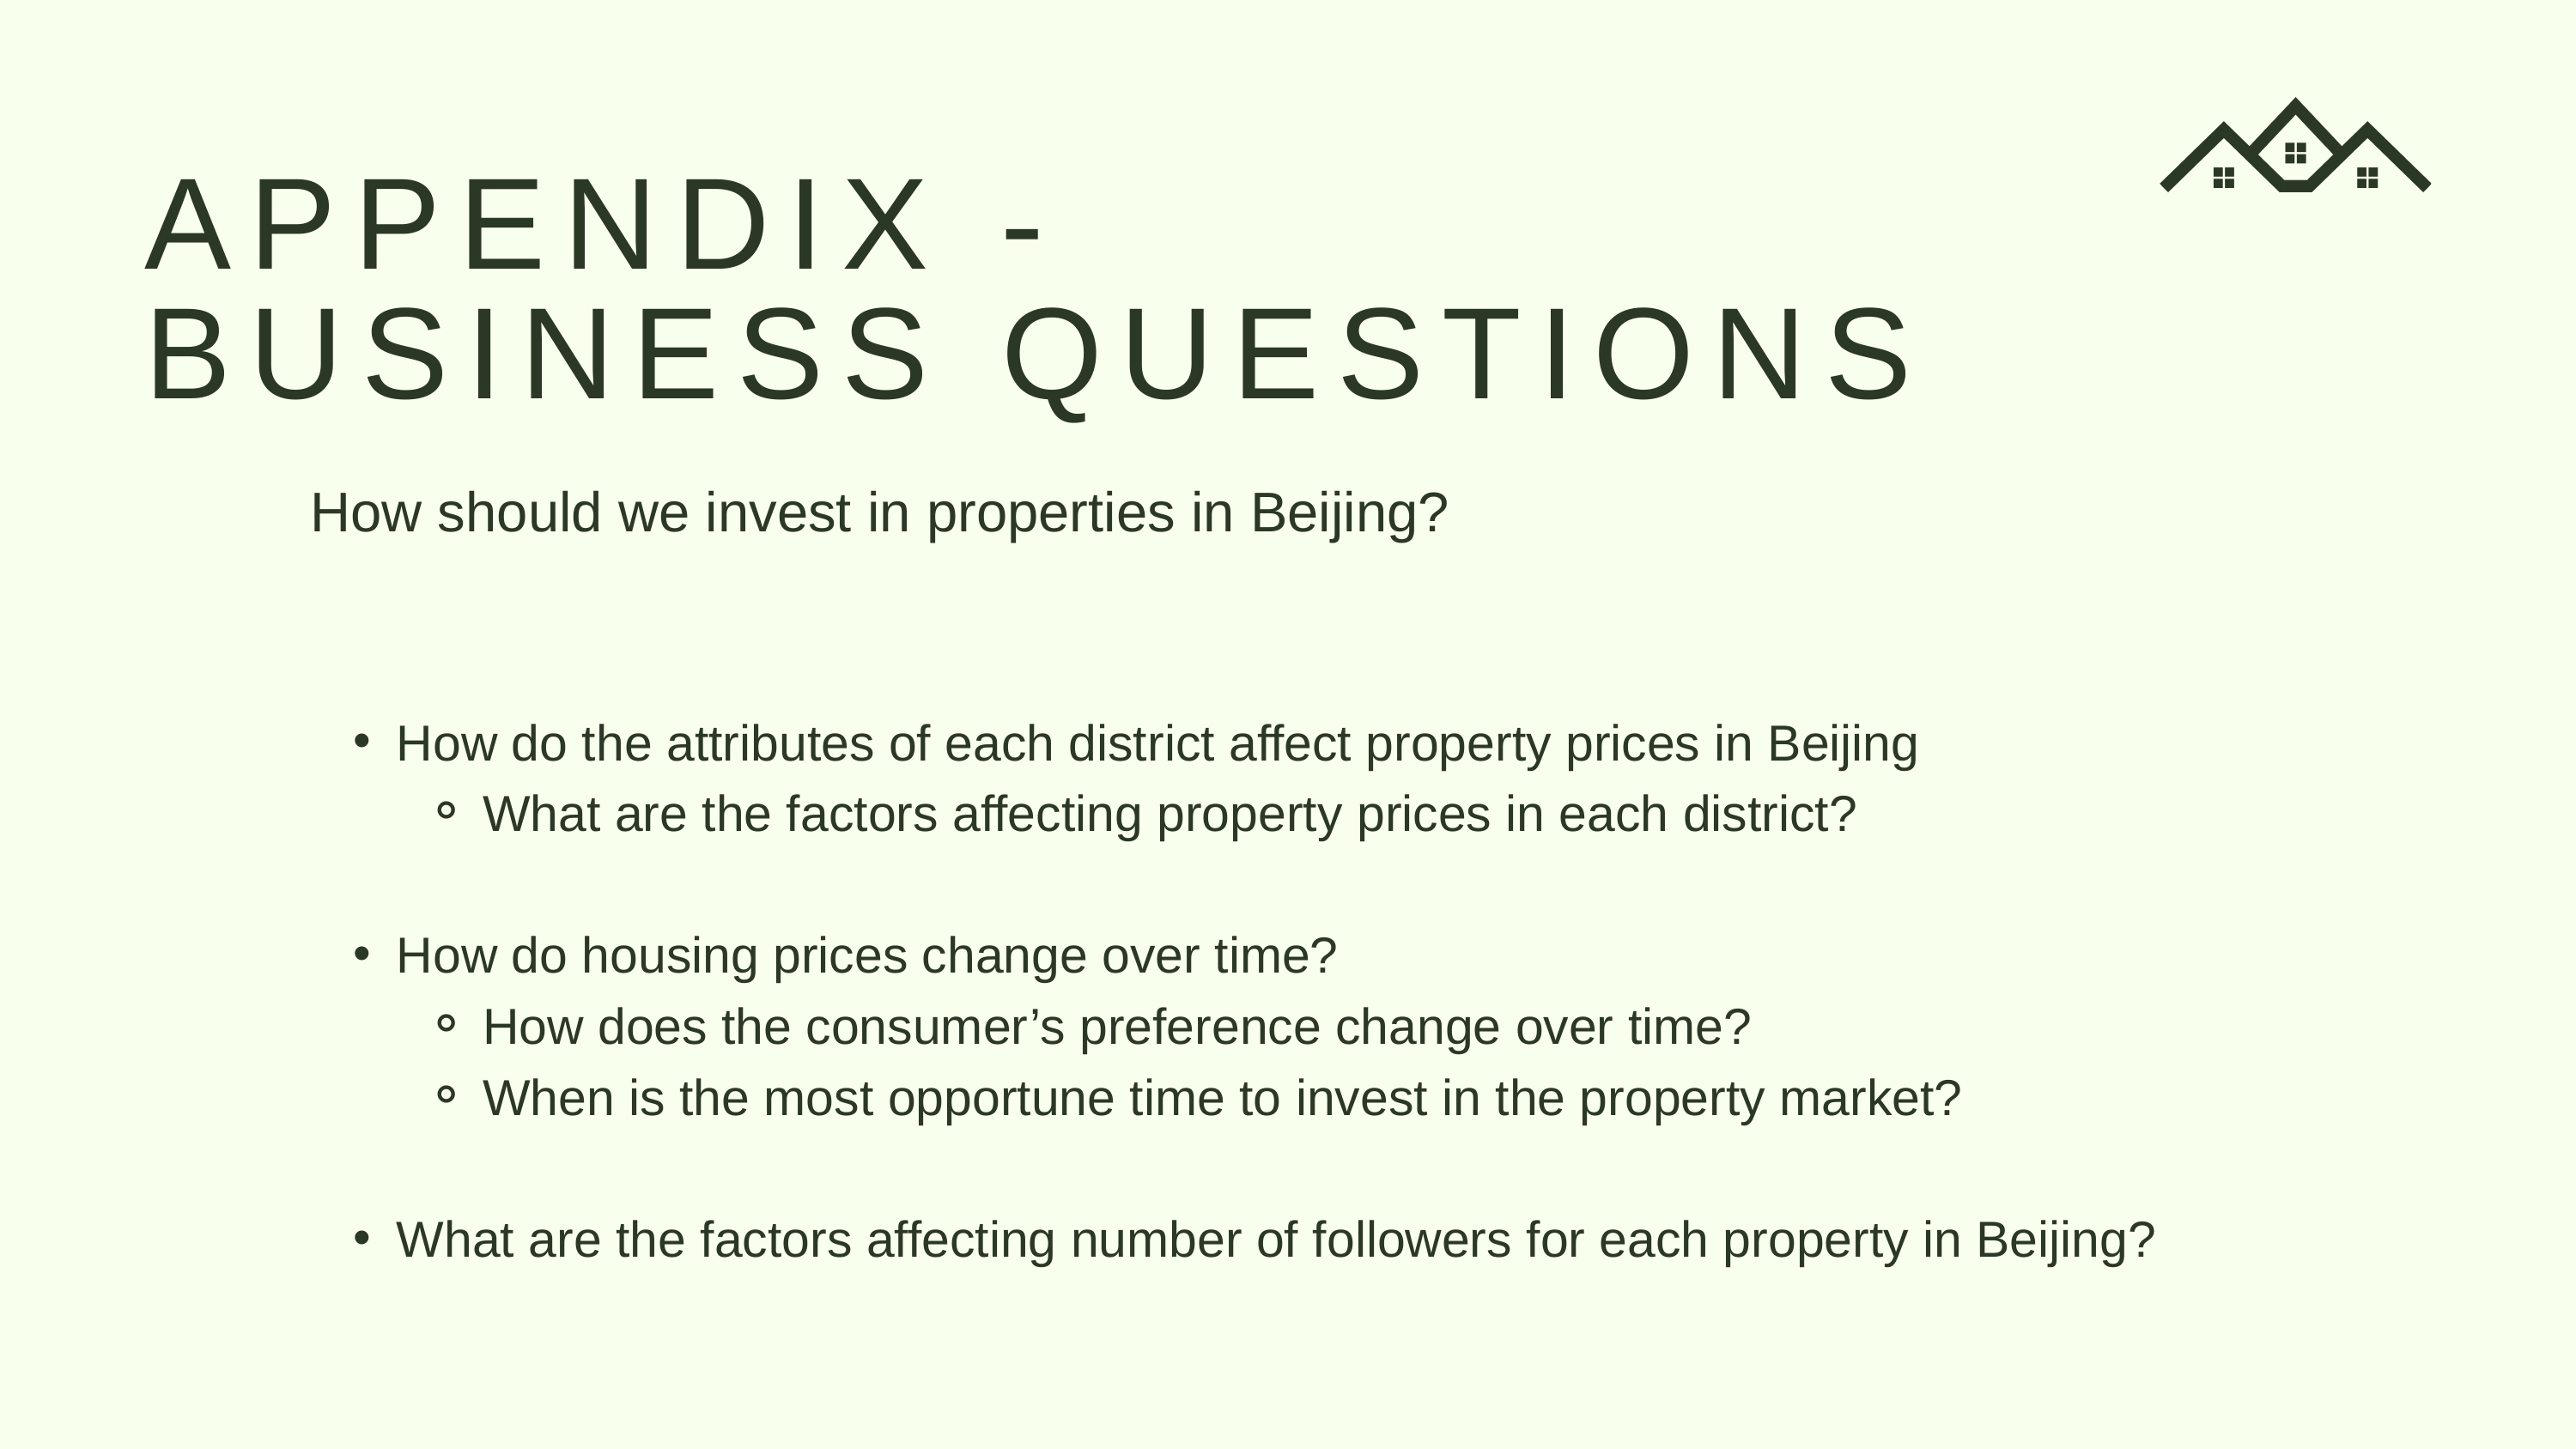

APPENDIX -
BUSINESS QUESTIONS
How should we invest in properties in Beijing?

How do the attributes of each district affect property prices in Beijing
What are the factors affecting property prices in each district?

How do housing prices change over time?
How does the consumer’s preference change over time?
When is the most opportune time to invest in the property market?

What are the factors affecting number of followers for each property in Beijing?